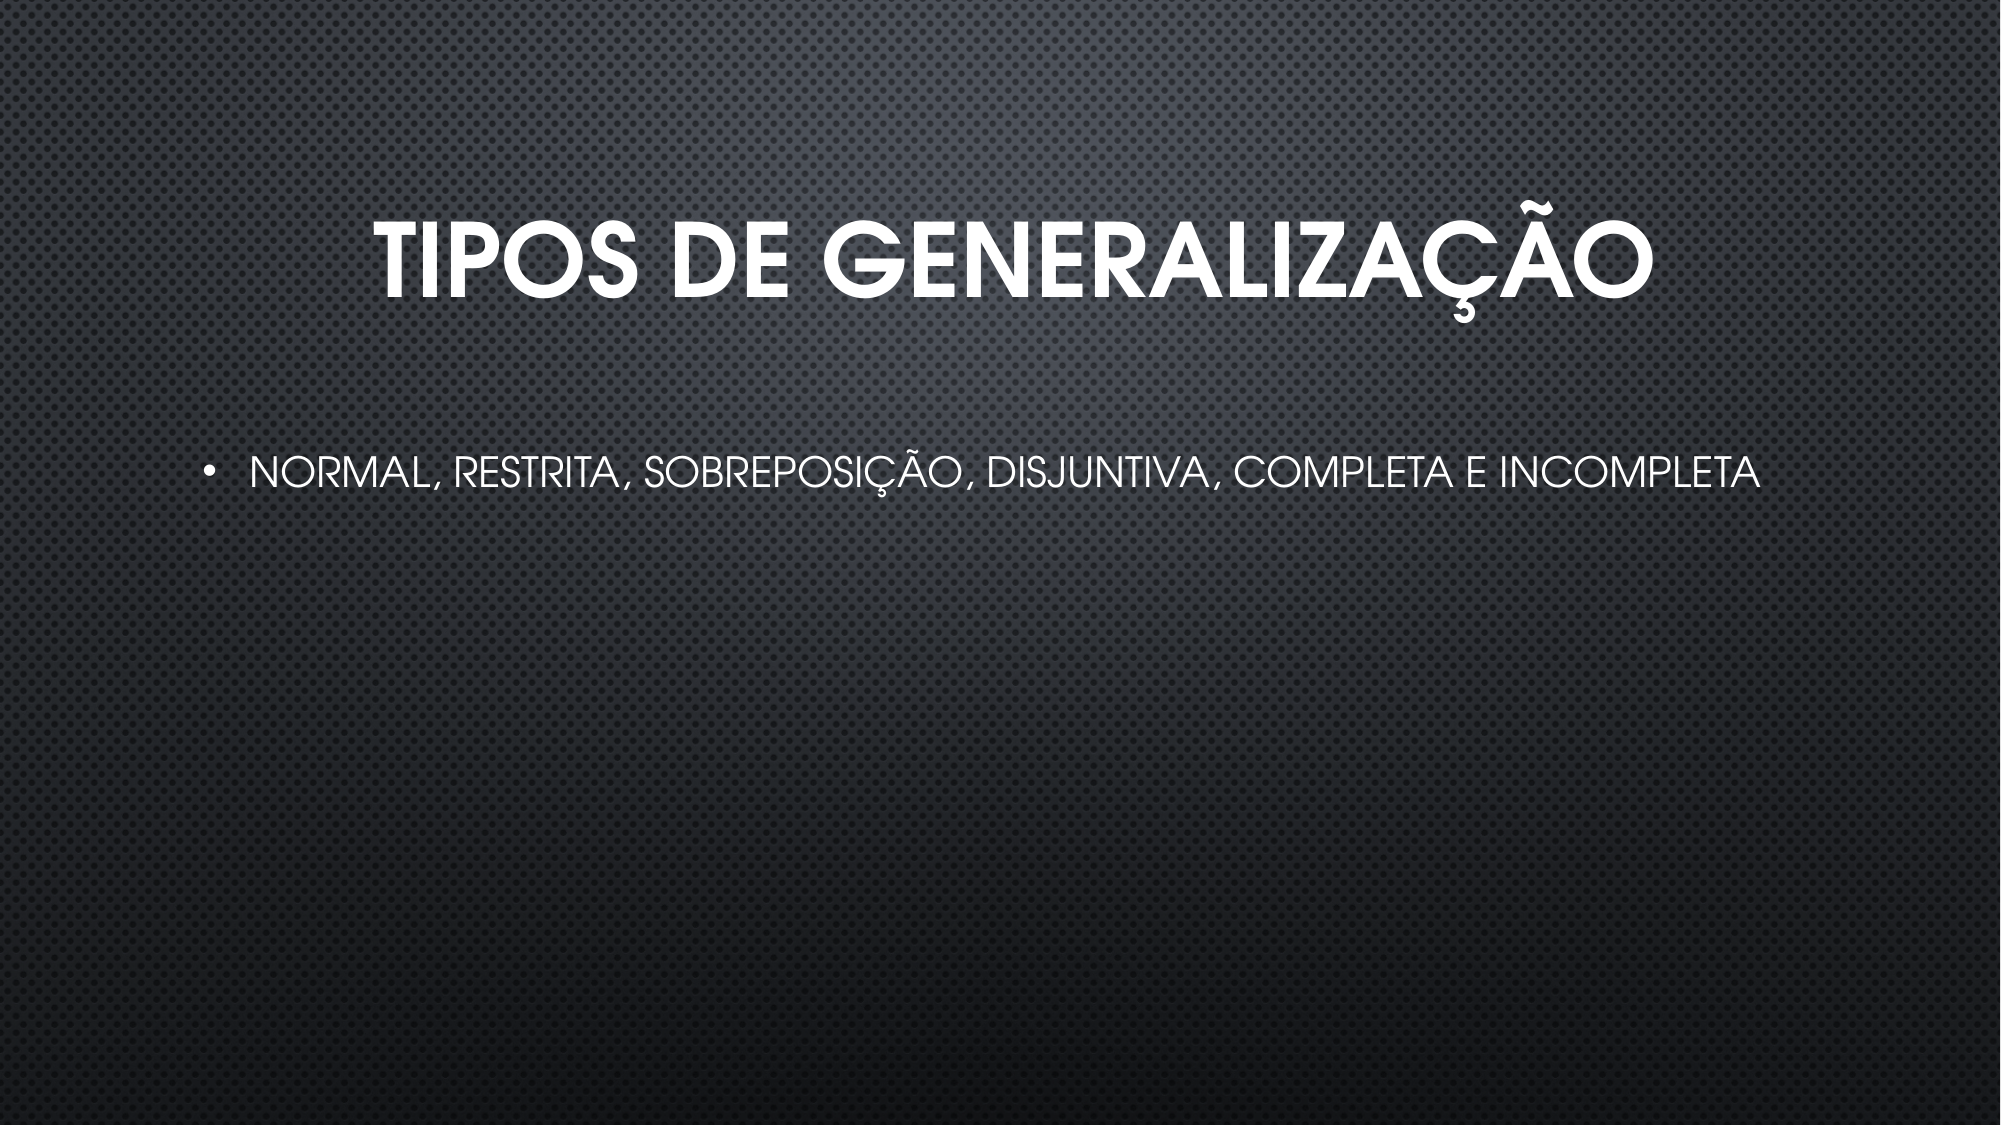

# Tipos De Generalização
Normal, Restrita, Sobreposição, Disjuntiva, Completa e Incompleta